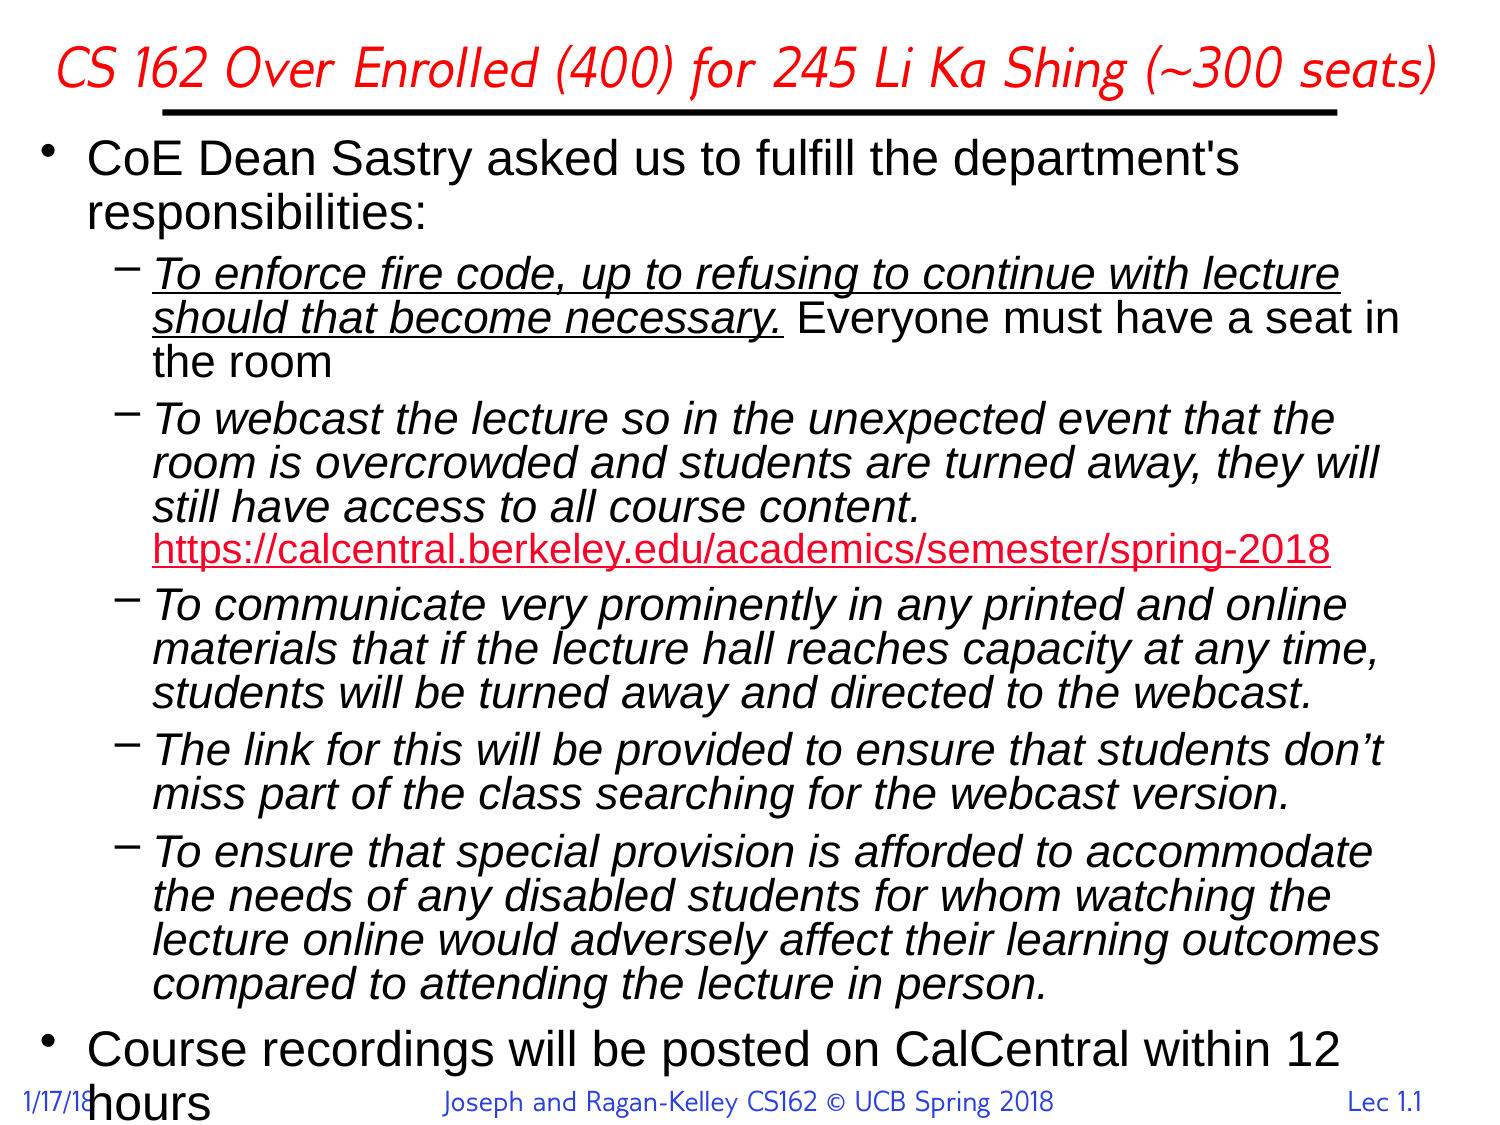

# CS 162 Over Enrolled (400) for 245 Li Ka Shing (~300 seats)
CoE Dean Sastry asked us to fulfill the department's responsibilities:
To enforce fire code, up to refusing to continue with lecture should that become necessary. Everyone must have a seat in the room
To webcast the lecture so in the unexpected event that the room is overcrowded and students are turned away, they will still have access to all course content. https://calcentral.berkeley.edu/academics/semester/spring-2018
To communicate very prominently in any printed and online materials that if the lecture hall reaches capacity at any time, students will be turned away and directed to the webcast.
The link for this will be provided to ensure that students don’t miss part of the class searching for the webcast version.
To ensure that special provision is afforded to accommodate the needs of any disabled students for whom watching the lecture online would adversely affect their learning outcomes compared to attending the lecture in person.
Course recordings will be posted on CalCentral within 12 hours
https://calcentral.berkeley.edu/academics/semester/spring-2018
Select COMPSCI 162